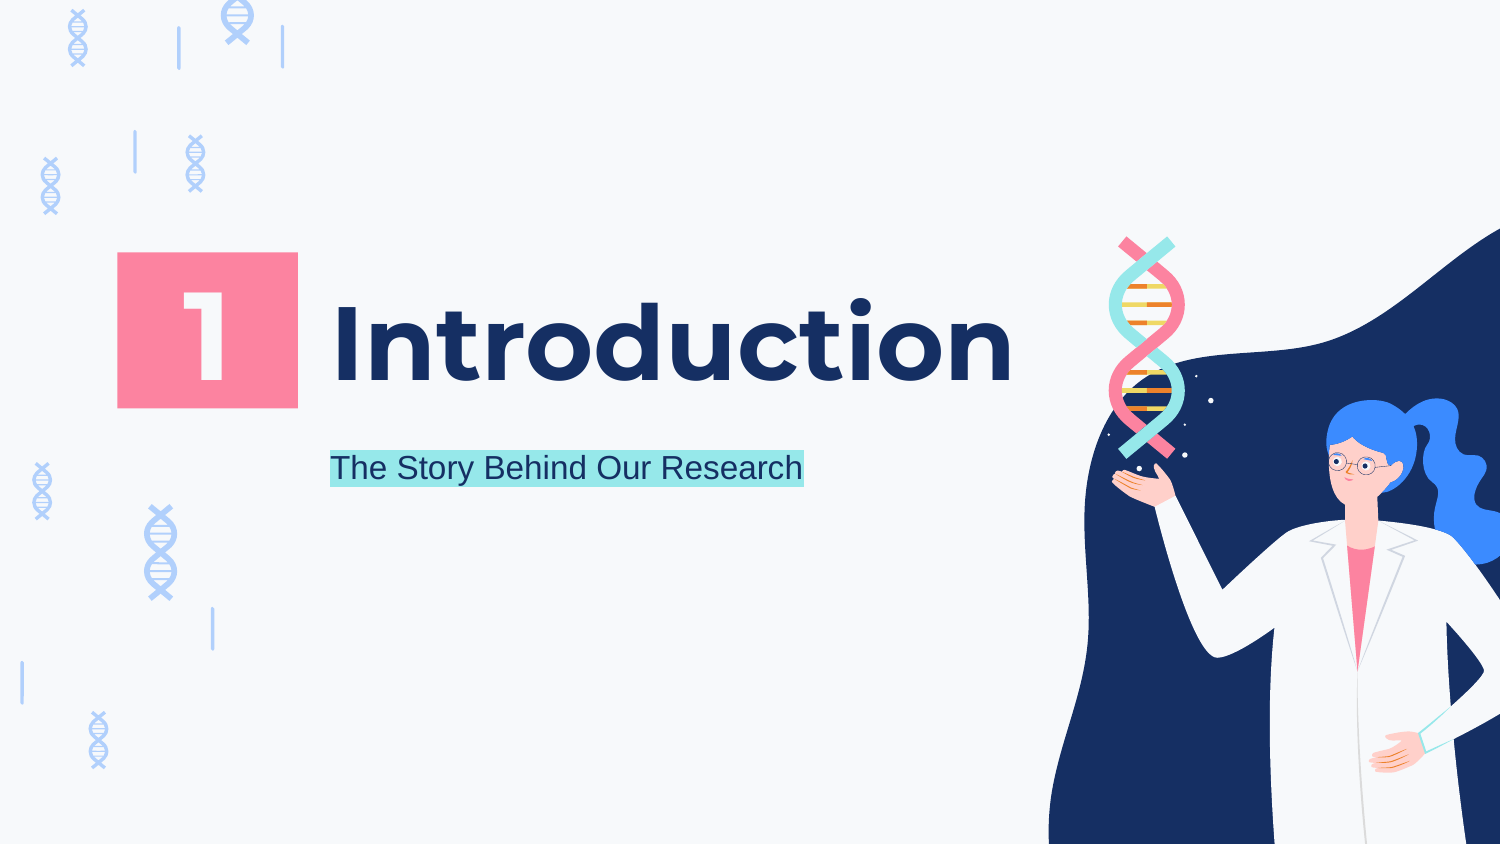

1
# Introduction

The Story Behind Our Research